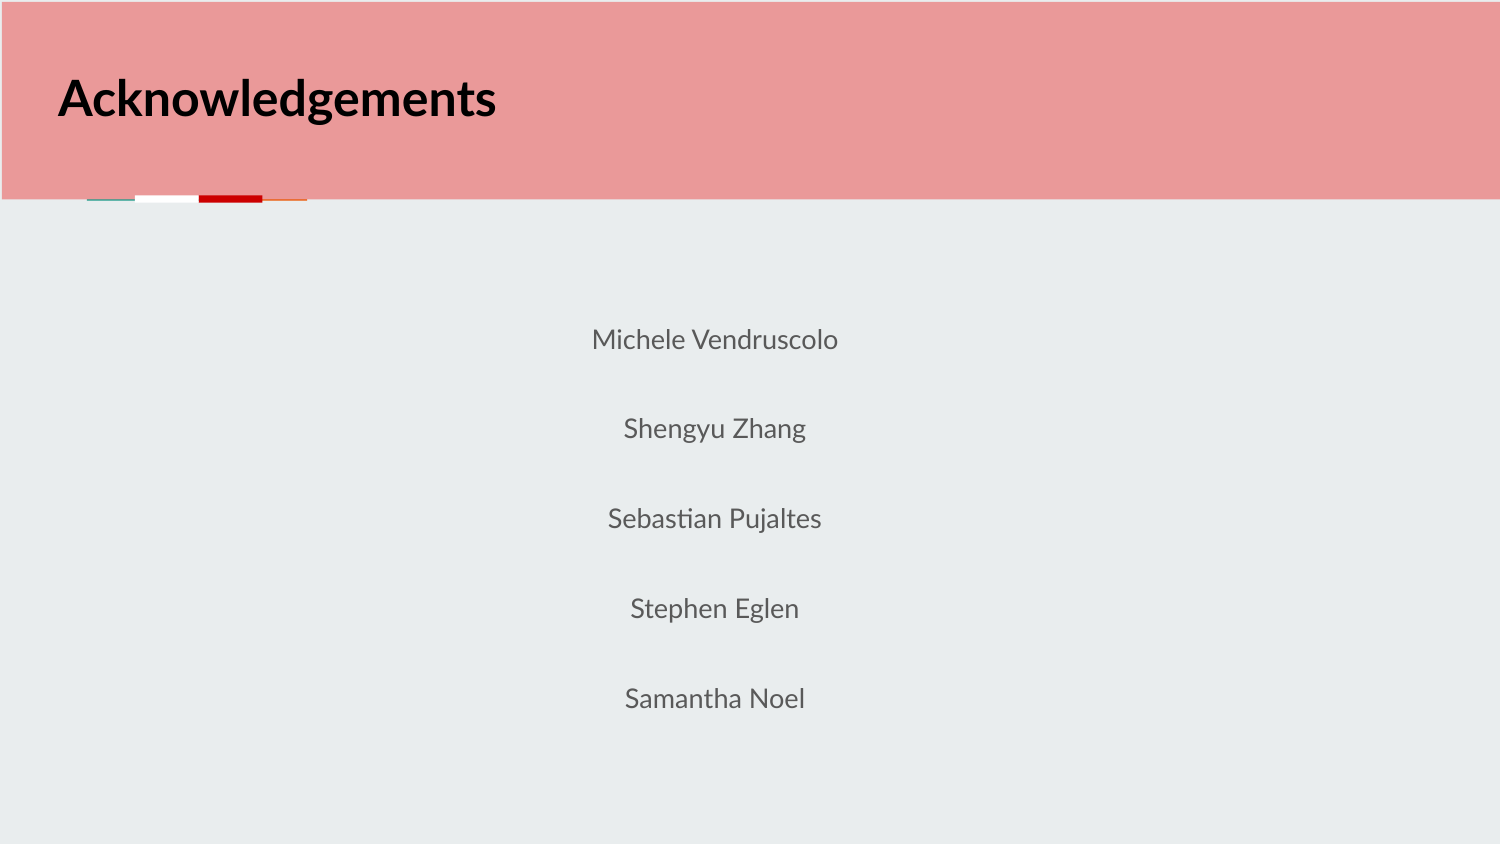

#
Acknowledgements

Michele Vendruscolo
Shengyu Zhang
Sebastian Pujaltes
Stephen Eglen
Samantha Noel